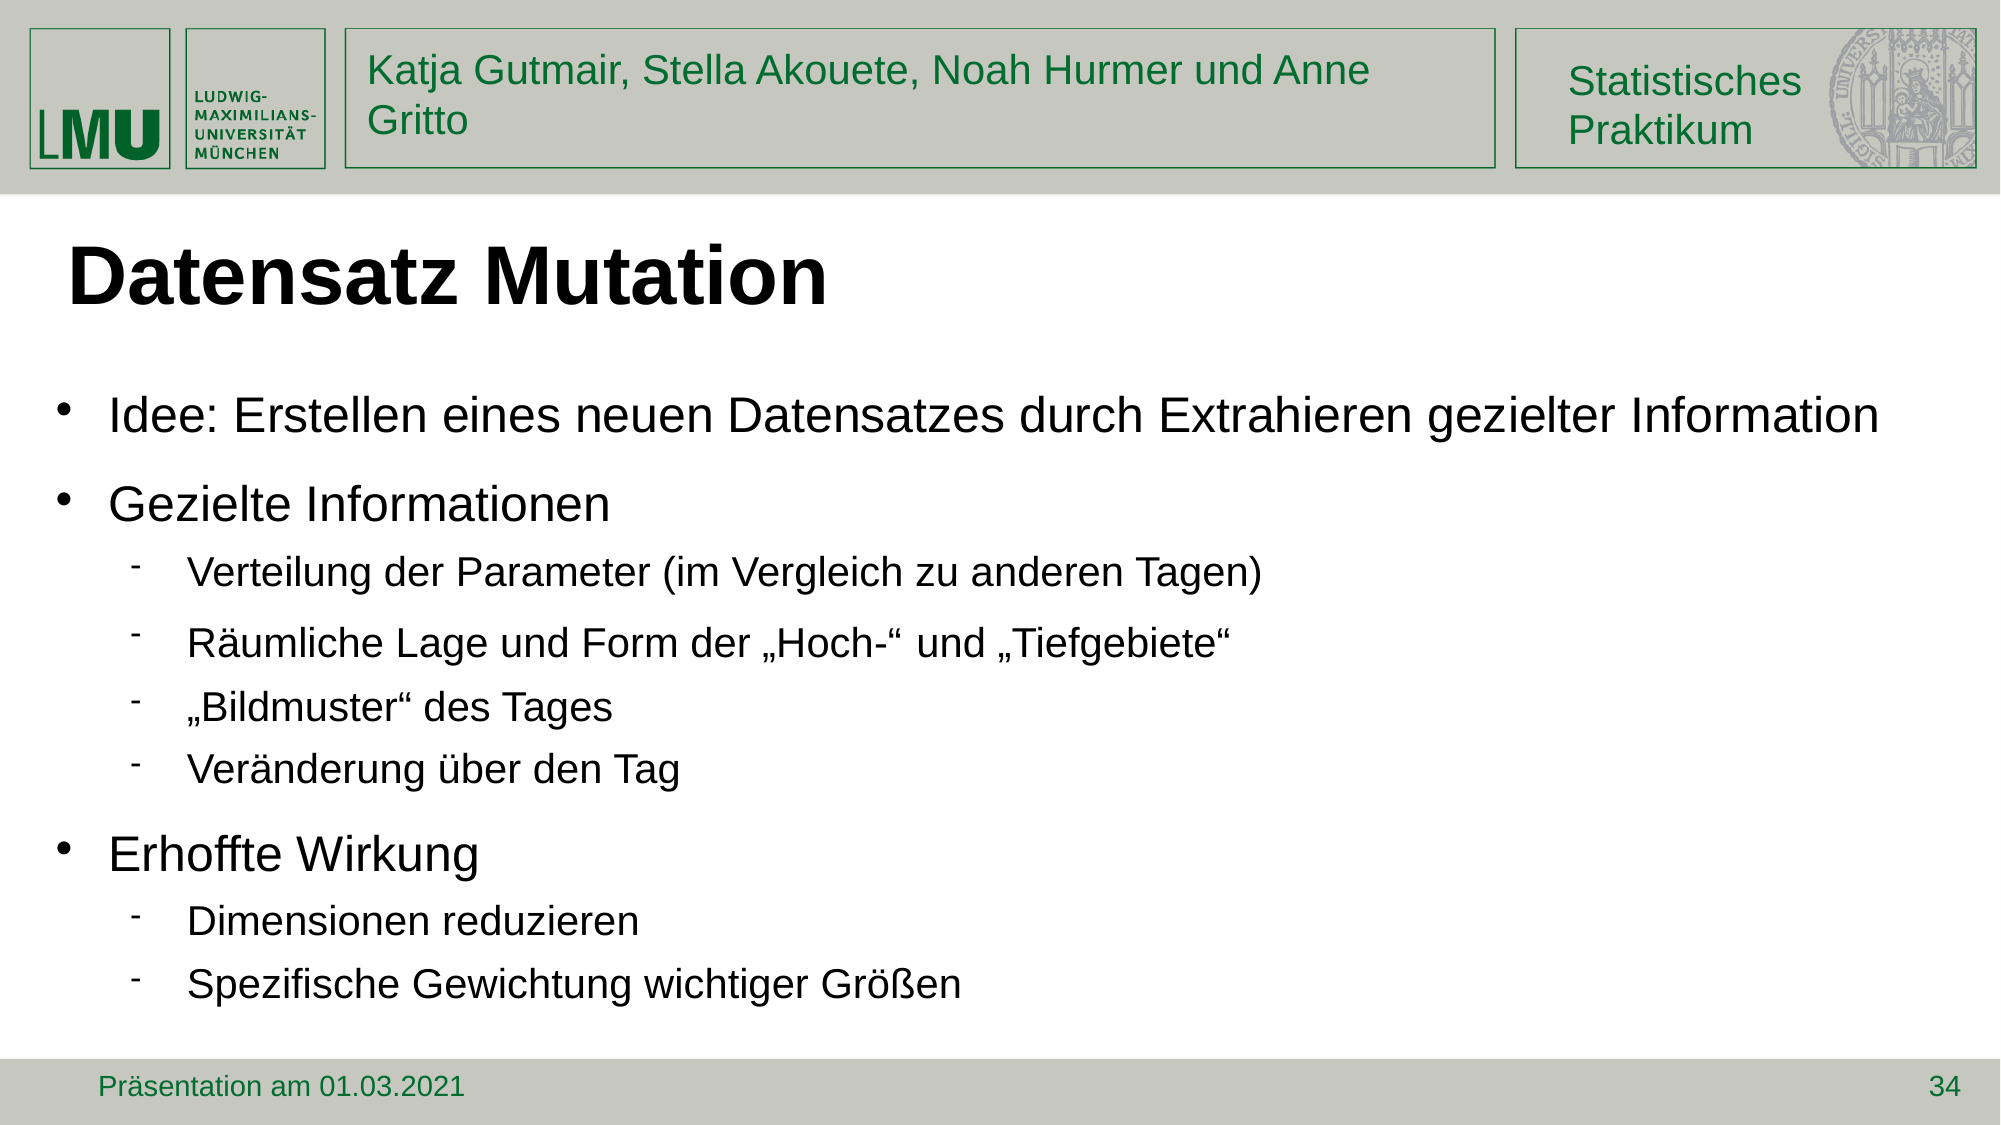

Statistisches
Praktikum
Katja Gutmair, Stella Akouete, Noah Hurmer und Anne Gritto

Datensatz Mutation
Idee: Erstellen eines neuen Datensatzes durch Extrahieren gezielter Information
Gezielte Informationen
Verteilung der Parameter (im Vergleich zu anderen Tagen)
Räumliche Lage und Form der „Hoch-“ und „Tiefgebiete“
„Bildmuster“ des Tages
Veränderung über den Tag
Erhoffte Wirkung
Dimensionen reduzieren
Spezifische Gewichtung wichtiger Größen

Präsentation am 01.03.2021
34